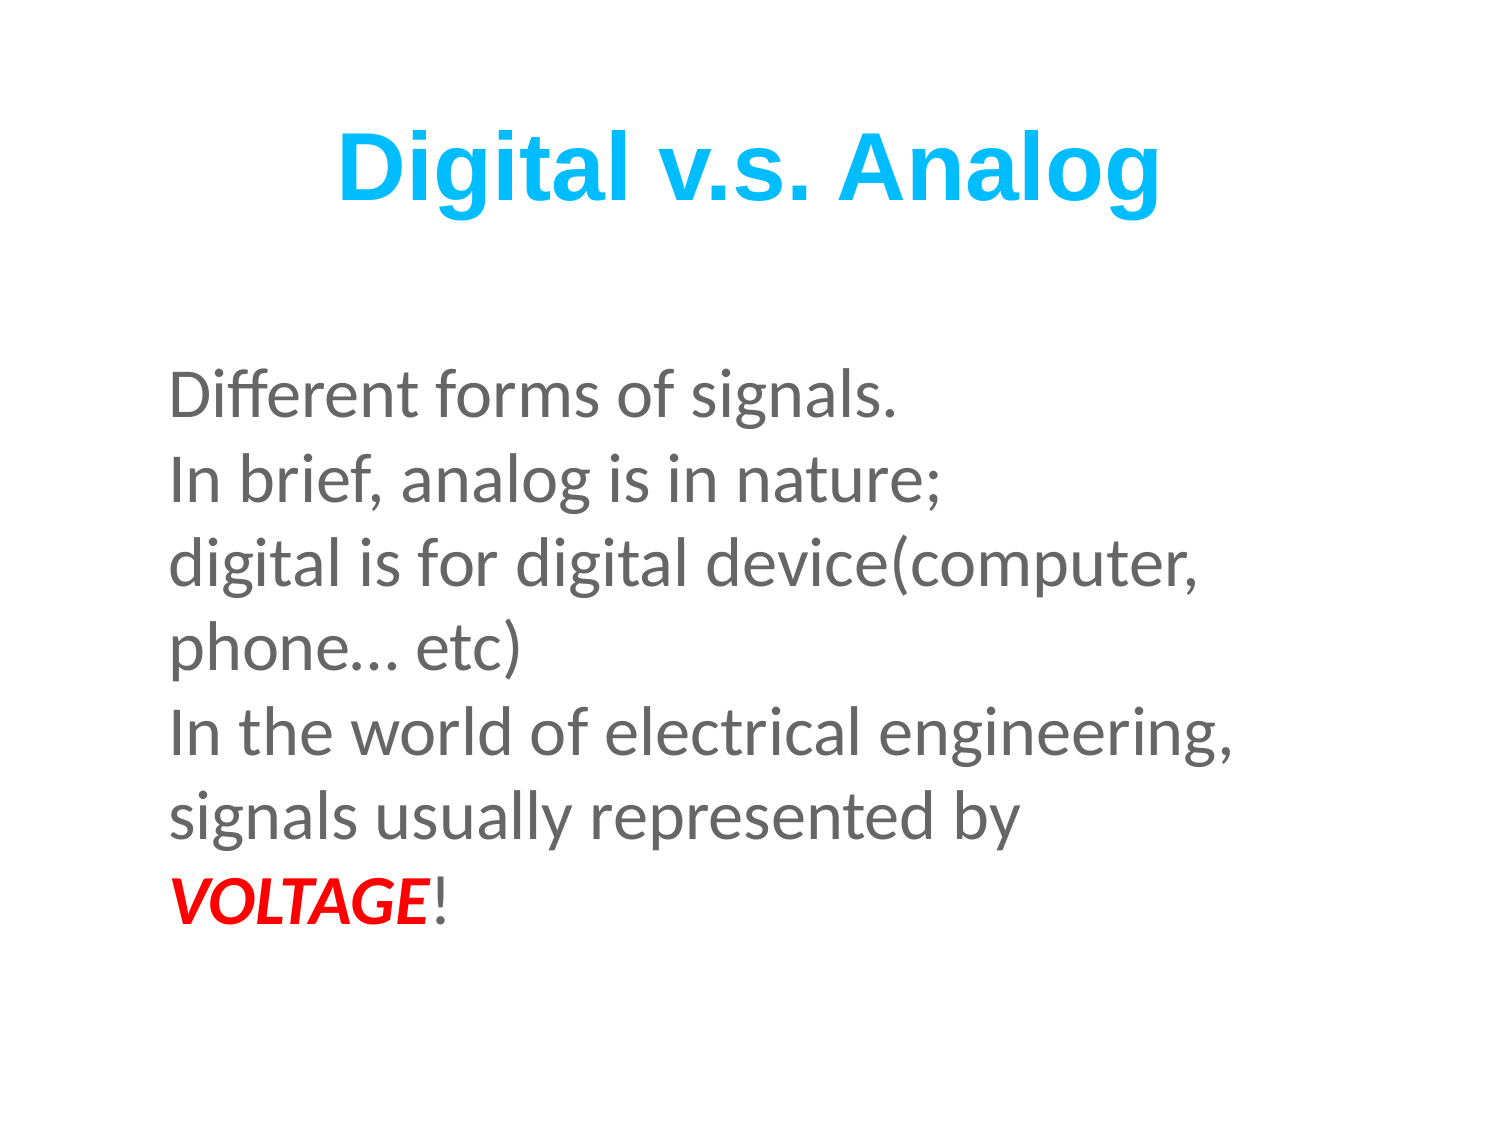

# Digital v.s. Analog
Different forms of signals.
In brief, analog is in nature;
digital is for digital device(computer, phone… etc)
In the world of electrical engineering, signals usually represented by
VOLTAGE!